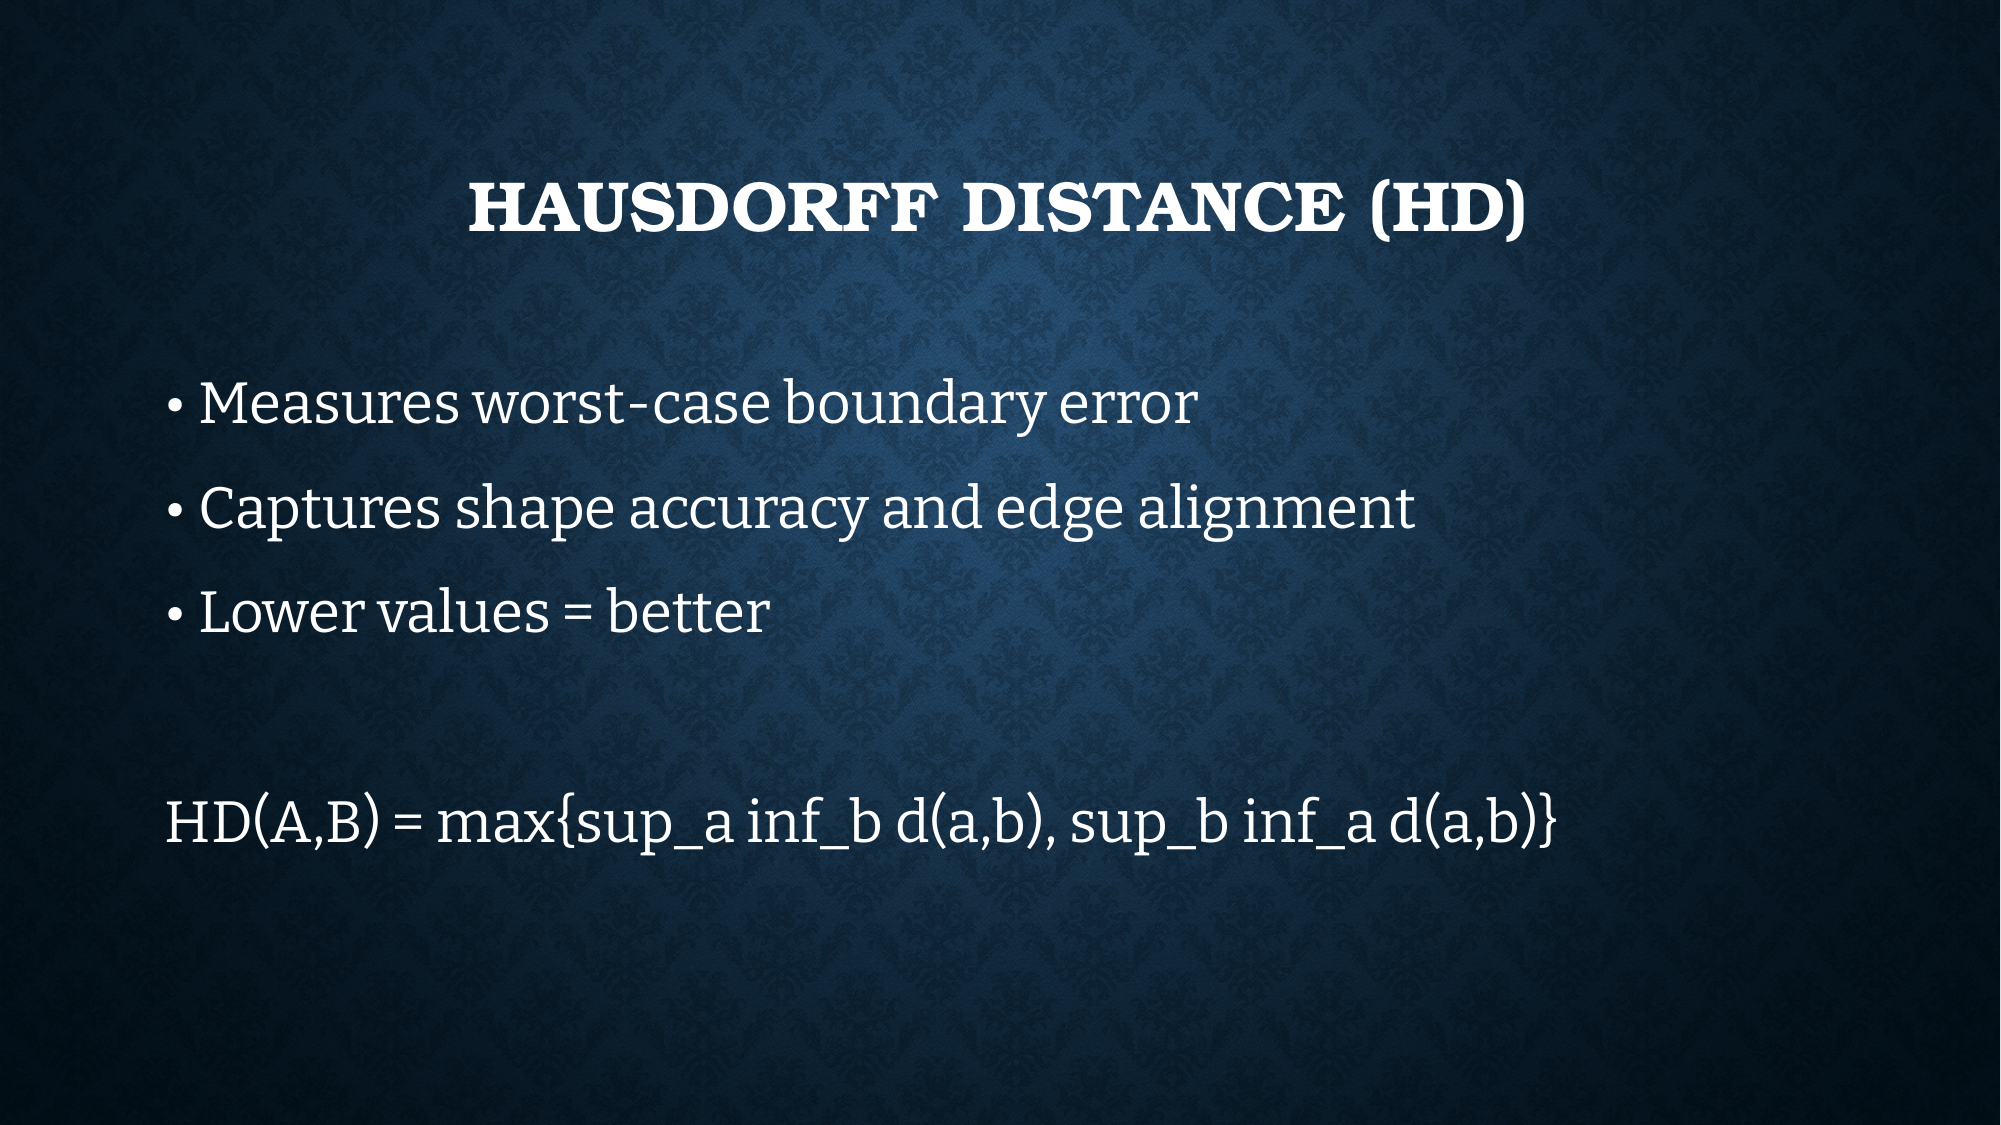

# Hausdorff Distance (HD)
• Measures worst-case boundary error
• Captures shape accuracy and edge alignment
• Lower values = better

HD(A,B) = max{sup_a inf_b d(a,b), sup_b inf_a d(a,b)}